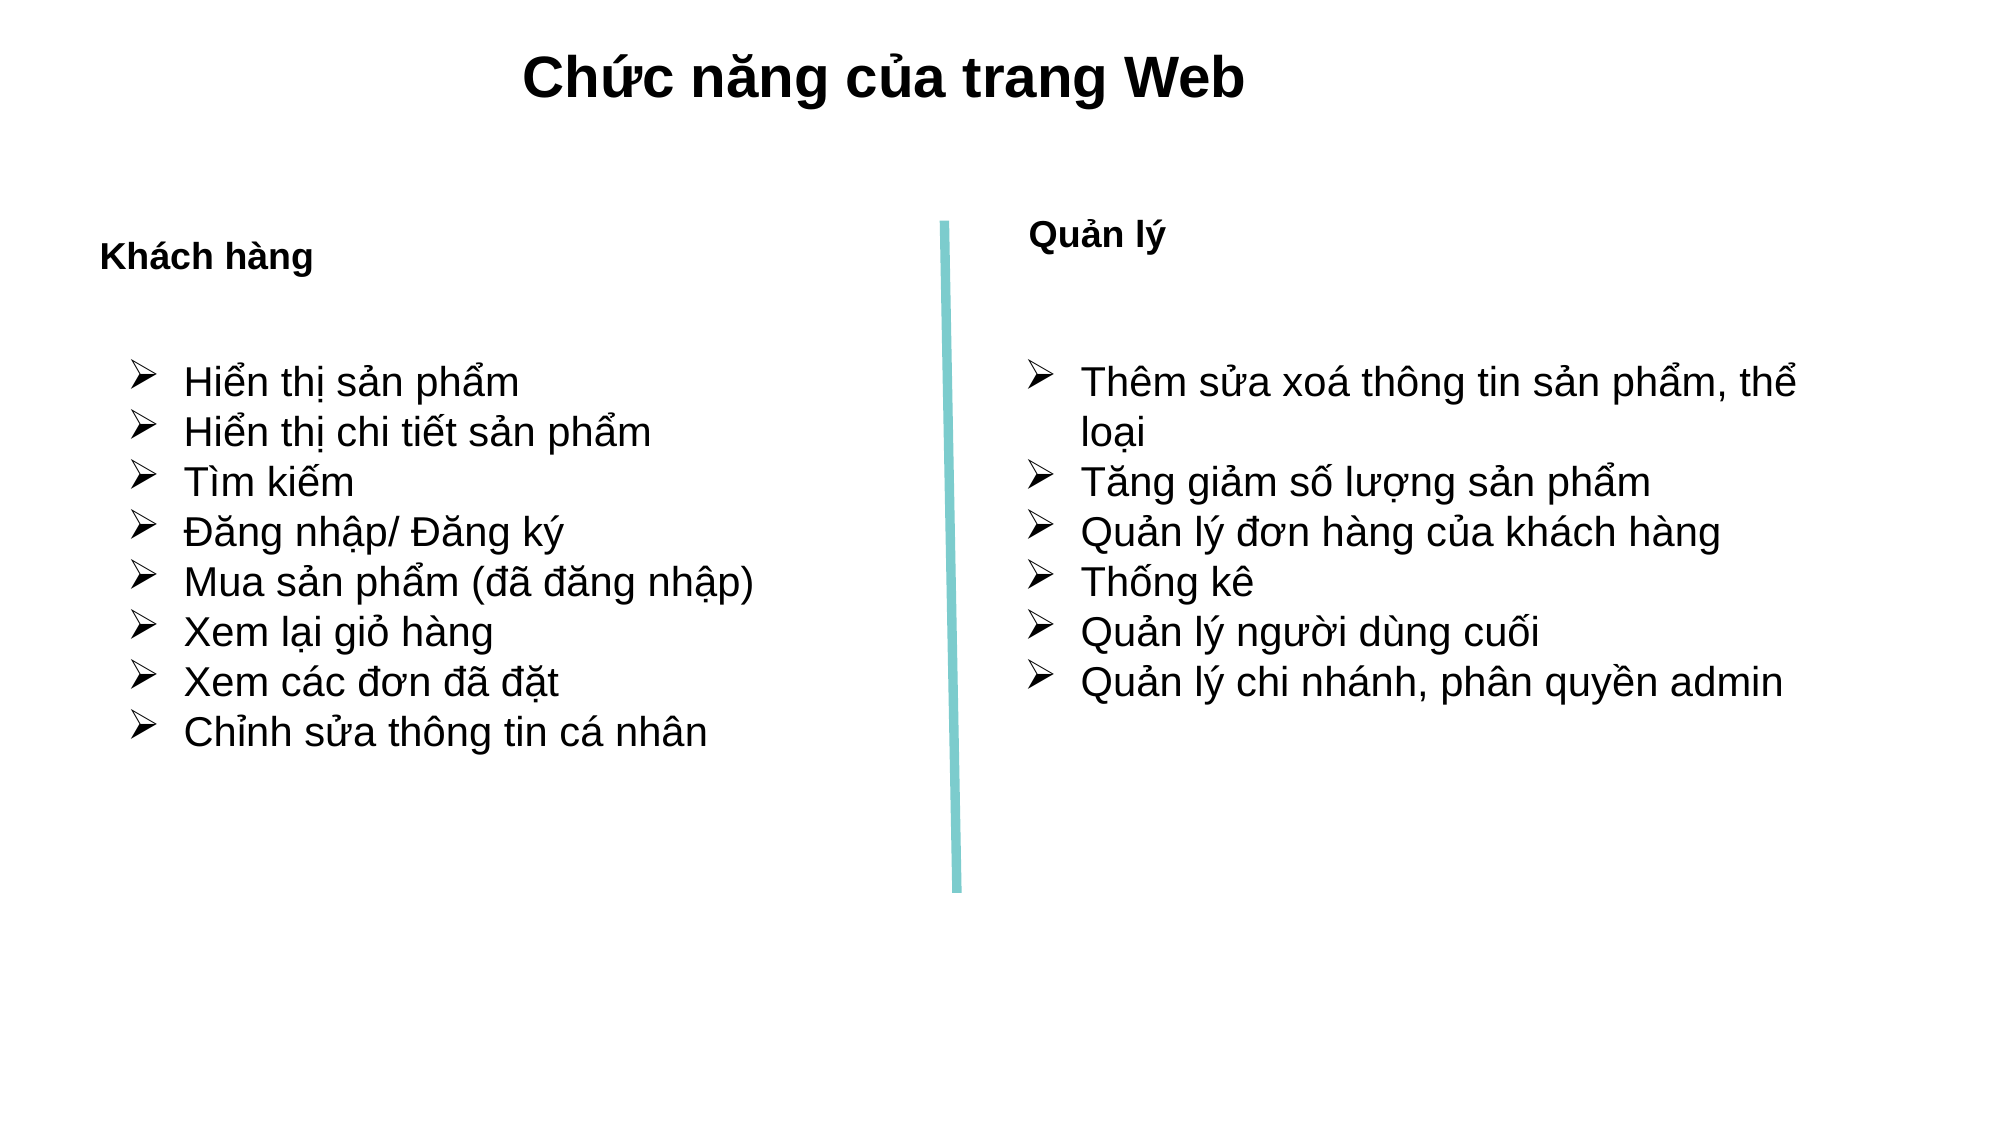

Chức năng của trang Web
Quản lý
Khách hàng
Hiển thị sản phẩm
Hiển thị chi tiết sản phẩm
Tìm kiếm
Đăng nhập/ Đăng ký
Mua sản phẩm (đã đăng nhập)
Xem lại giỏ hàng
Xem các đơn đã đặt
Chỉnh sửa thông tin cá nhân
Thêm sửa xoá thông tin sản phẩm, thể loại
Tăng giảm số lượng sản phẩm
Quản lý đơn hàng của khách hàng
Thống kê
Quản lý người dùng cuối
Quản lý chi nhánh, phân quyền admin